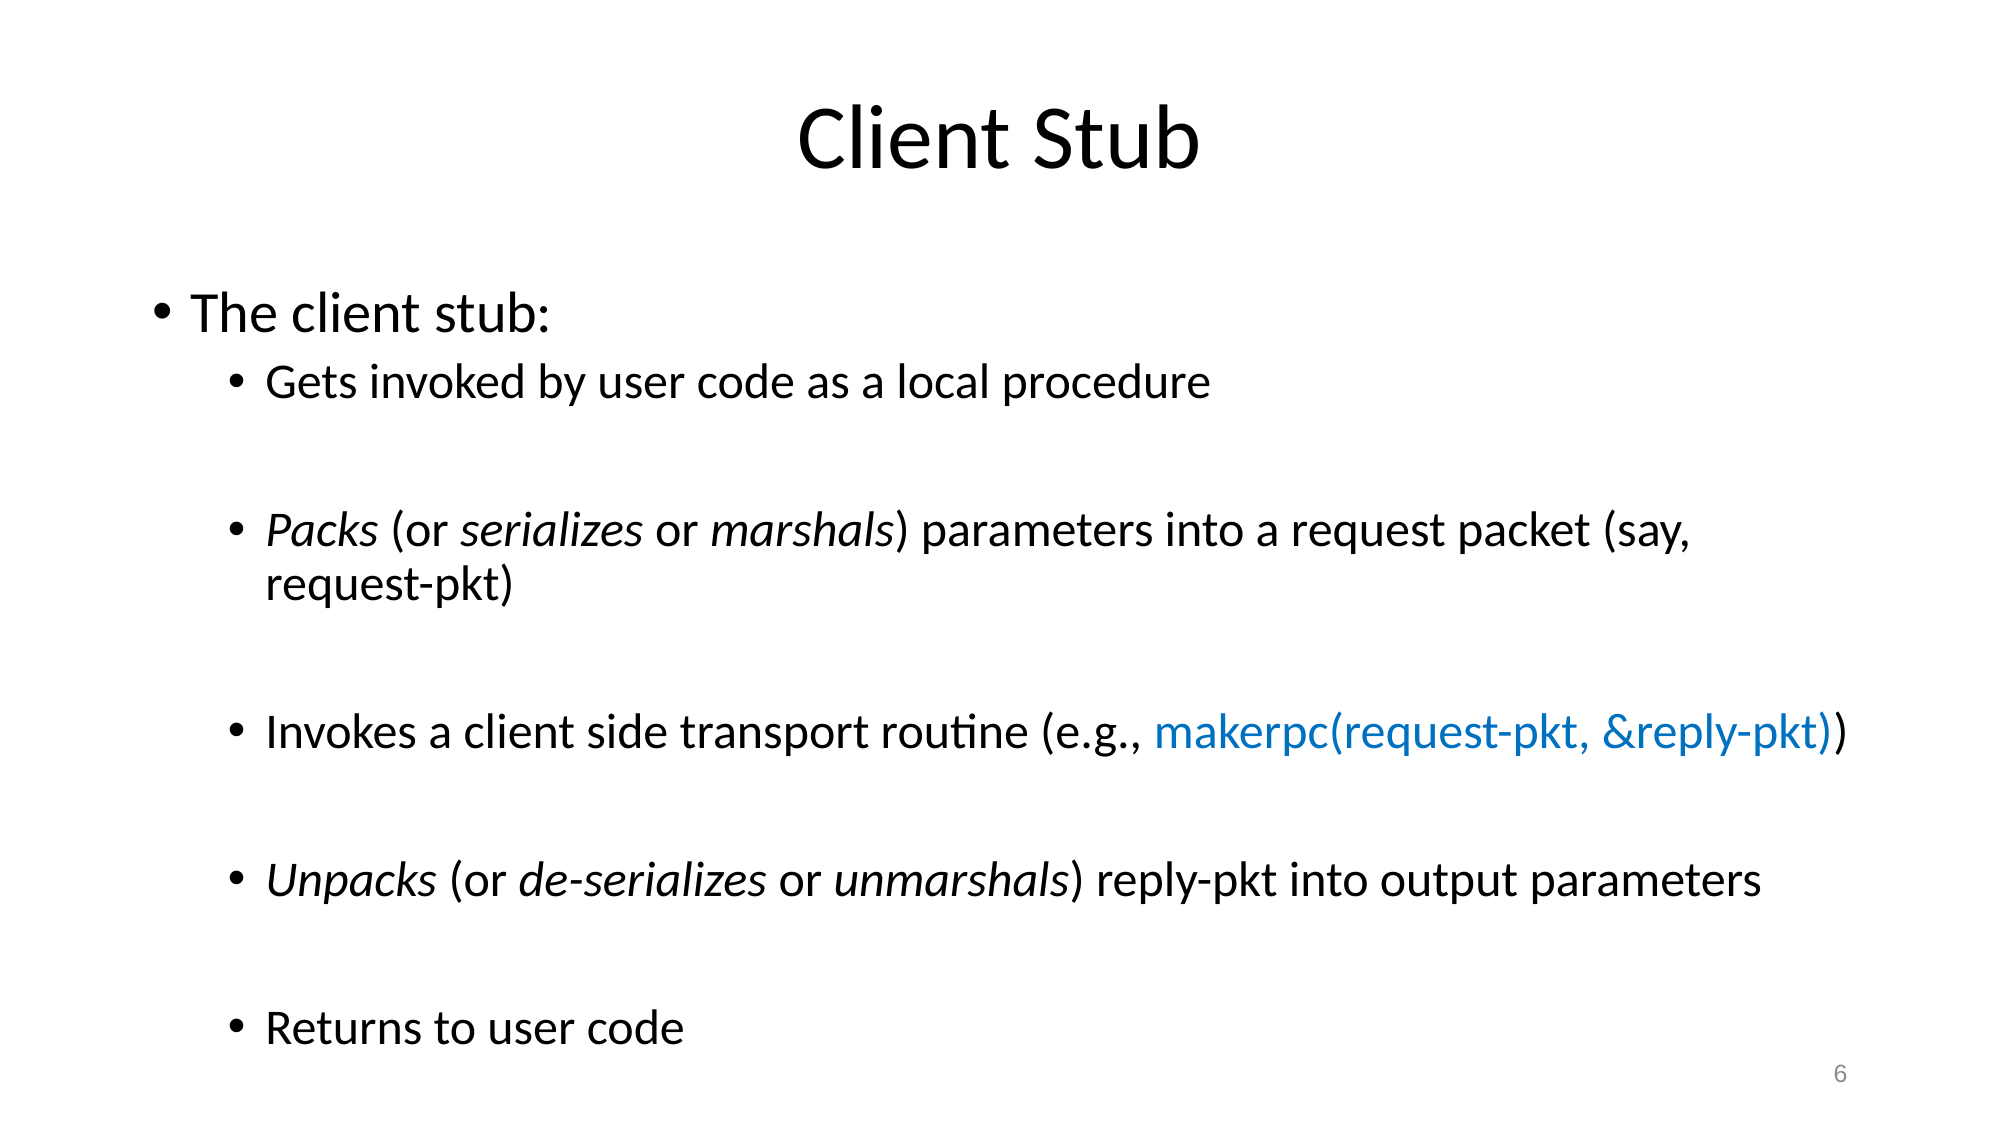

# Client Stub
The client stub:
Gets invoked by user code as a local procedure

Packs (or serializes or marshals) parameters into a request packet (say,
request-pkt)

Invokes a client side transport routine (e.g., makerpc(request-pkt, &reply-pkt))

Unpacks (or de-serializes or unmarshals) reply-pkt into output parameters

Returns to user code

6